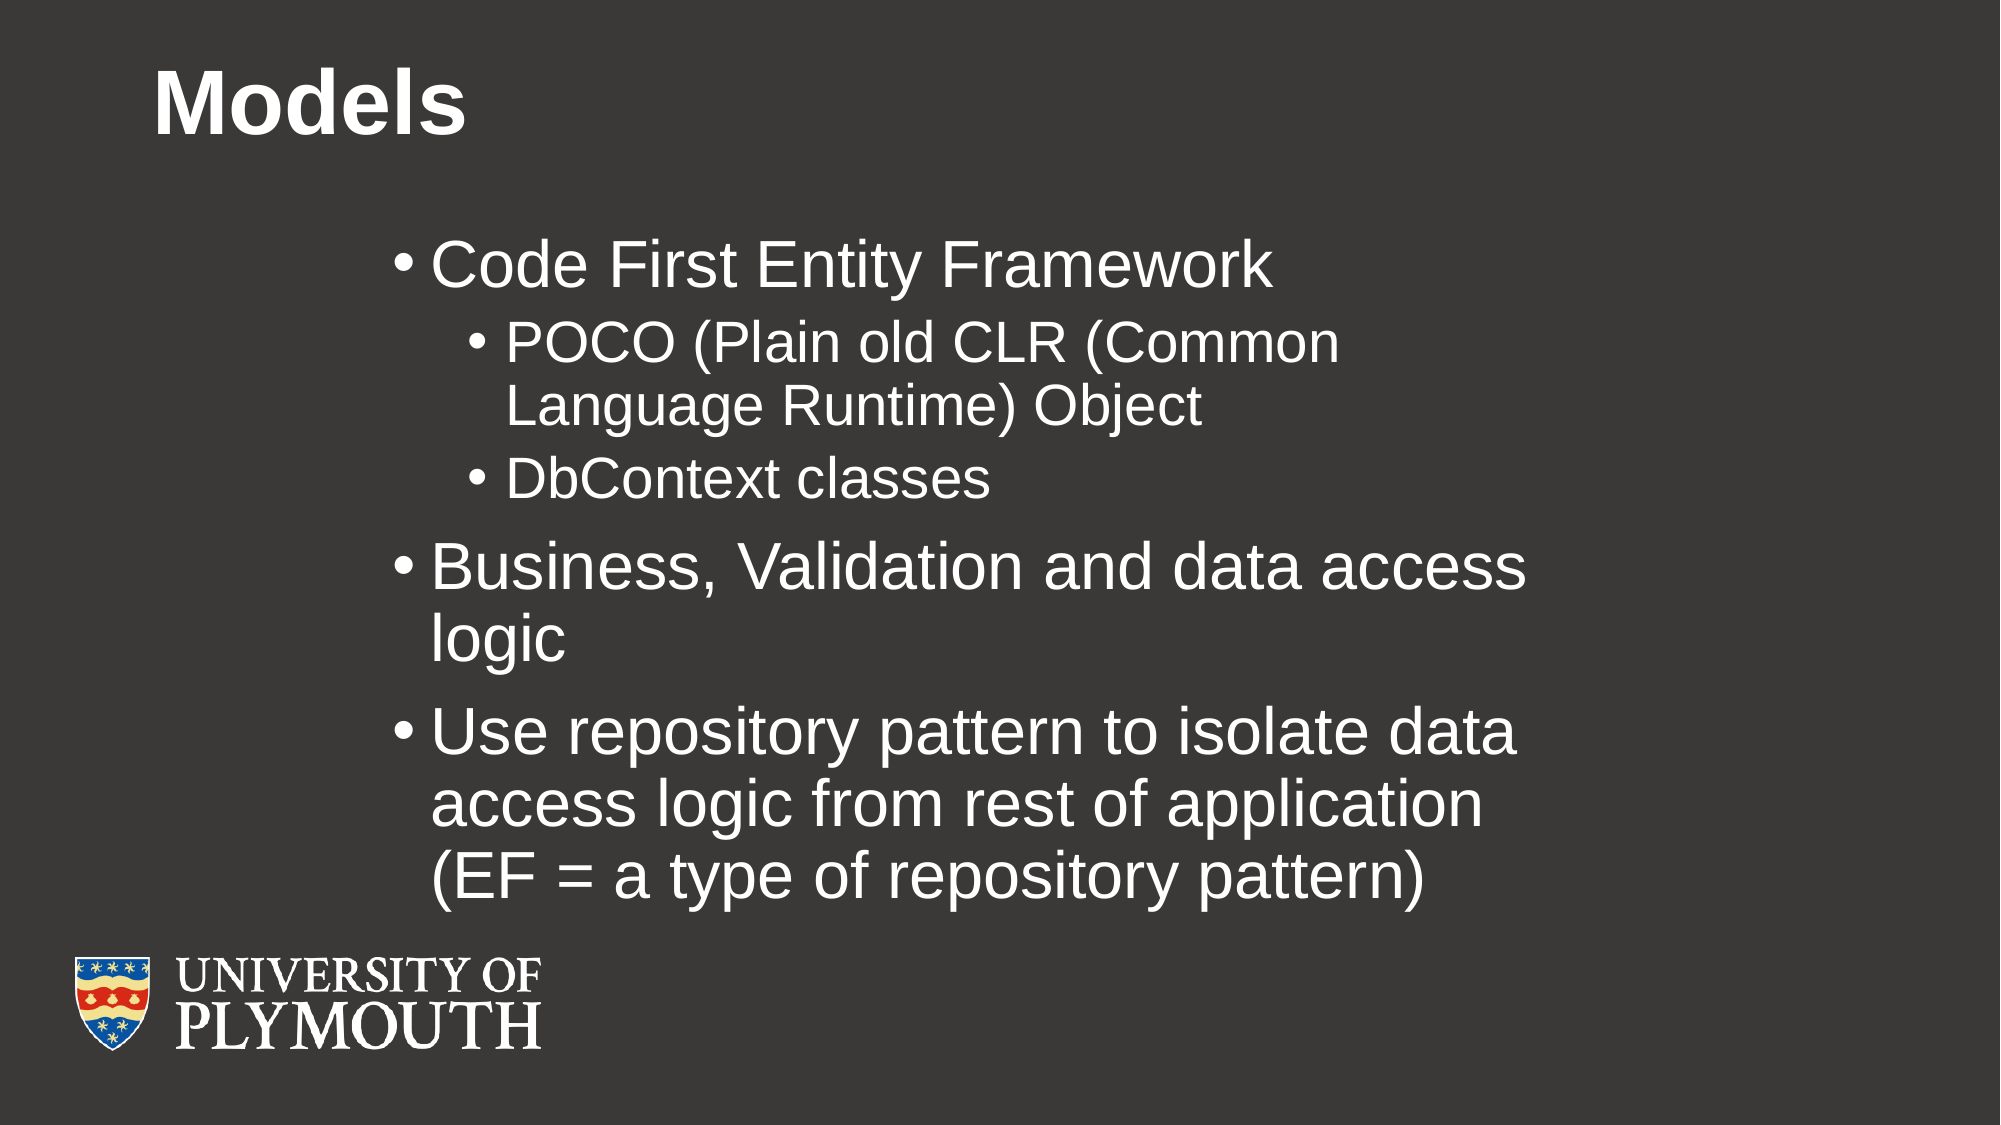

# Models
Code First Entity Framework
POCO (Plain old CLR (Common Language Runtime) Object
DbContext classes
Business, Validation and data access logic
Use repository pattern to isolate data access logic from rest of application (EF = a type of repository pattern)